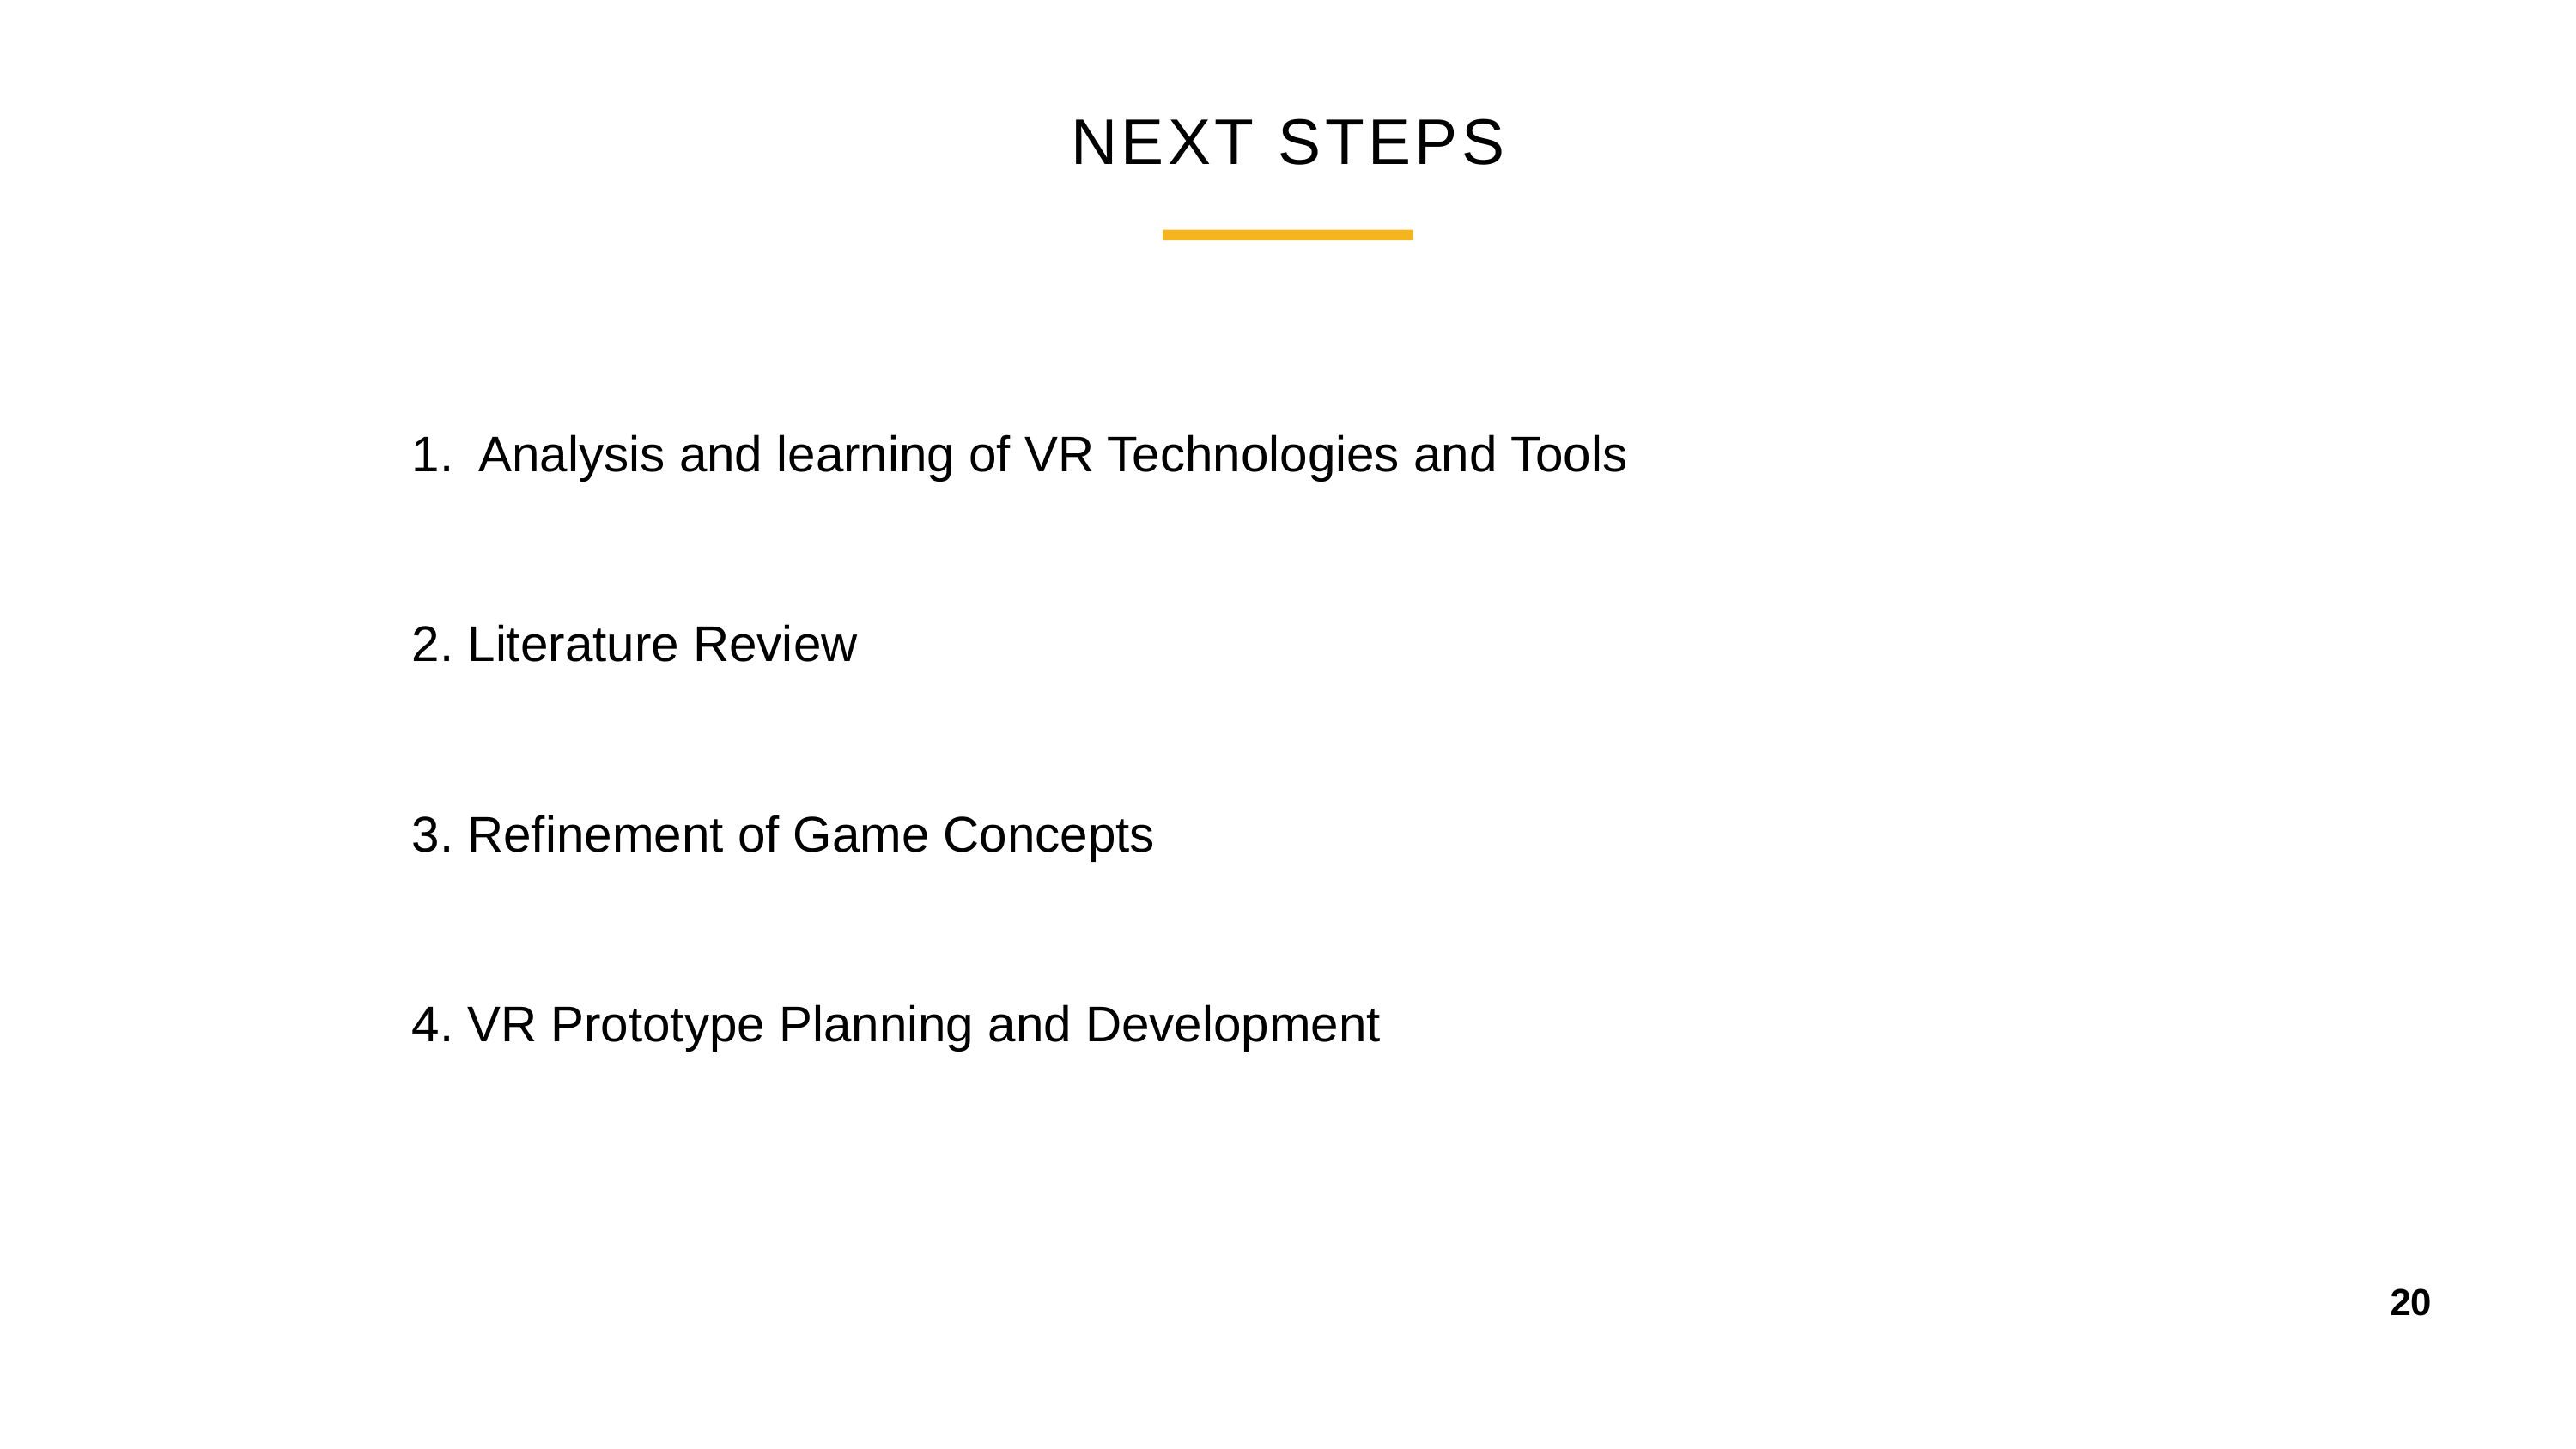

NEXT STEPS

1.  Analysis and learning of VR Technologies and Tools

2. Literature Review

3. Refinement of Game Concepts

4. VR Prototype Planning and Development
20